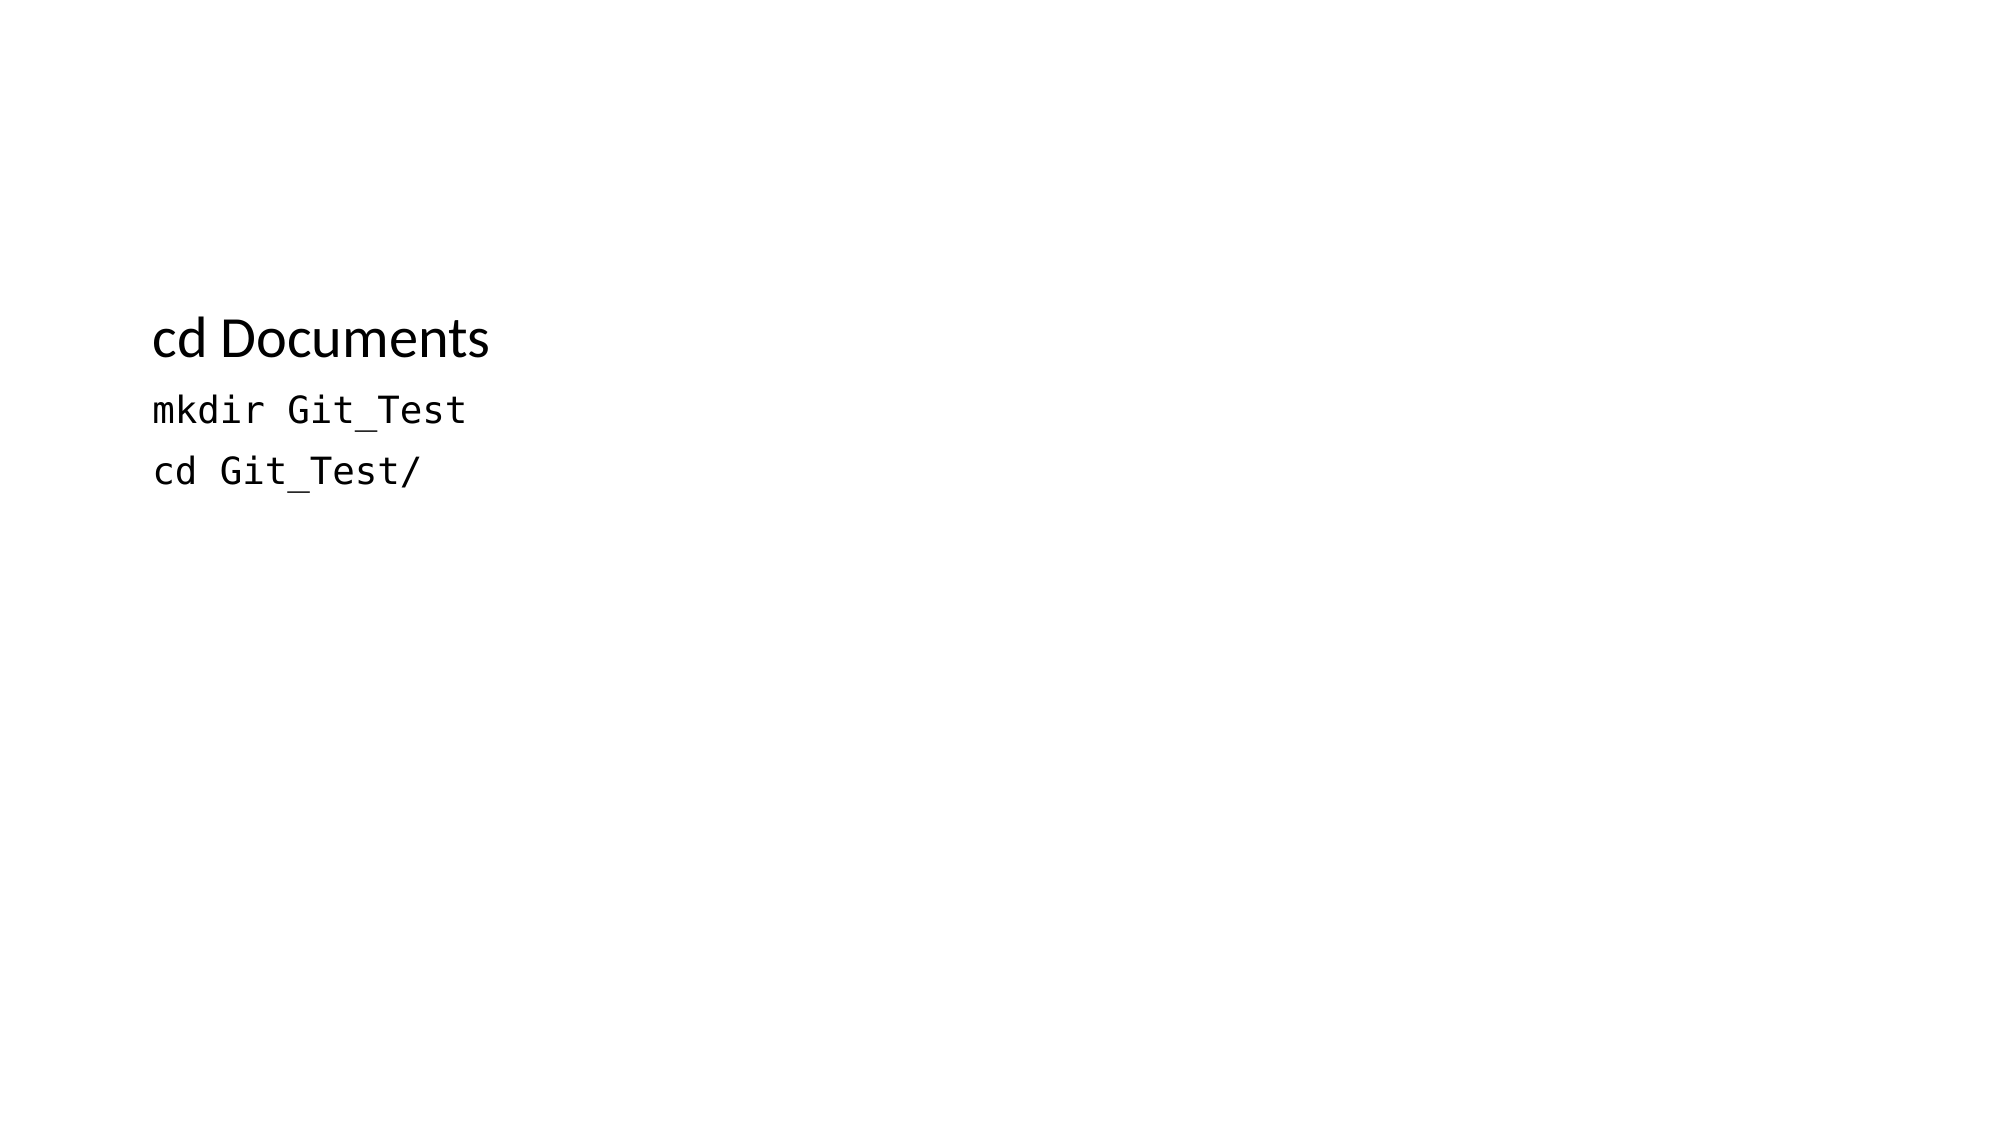

#
cd Documents
mkdir Git_Test
cd Git_Test/